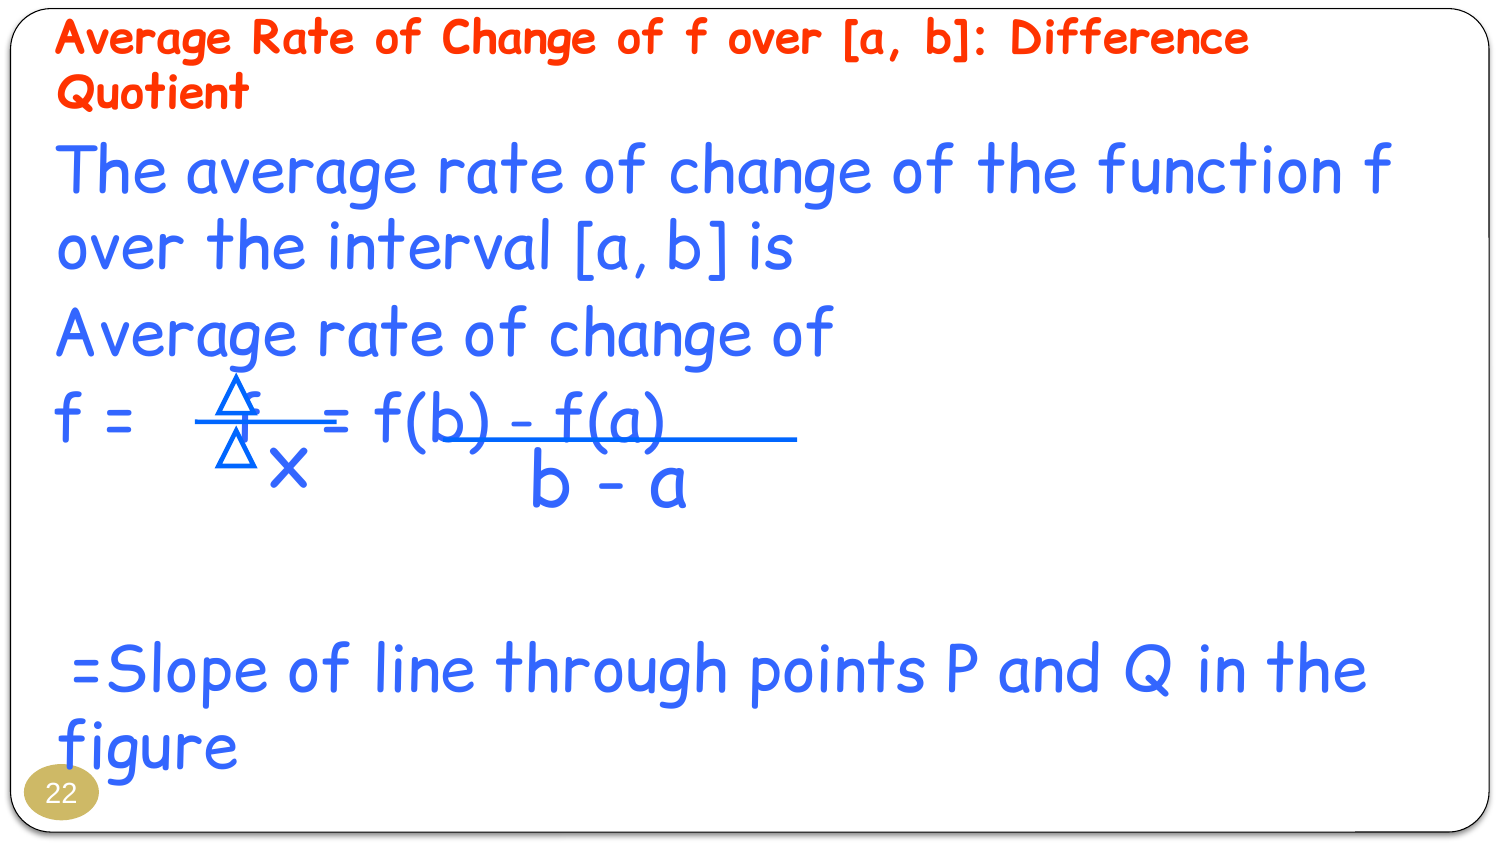

Average Rate of Change of f over [a, b]: Difference Quotient
  The average rate of change of the function f over the interval [a, b] is
  Average rate of change of
  f =     f   = f(b) - f(a)

   =Slope of line through points P and Q in the figure

 x

b - a

22